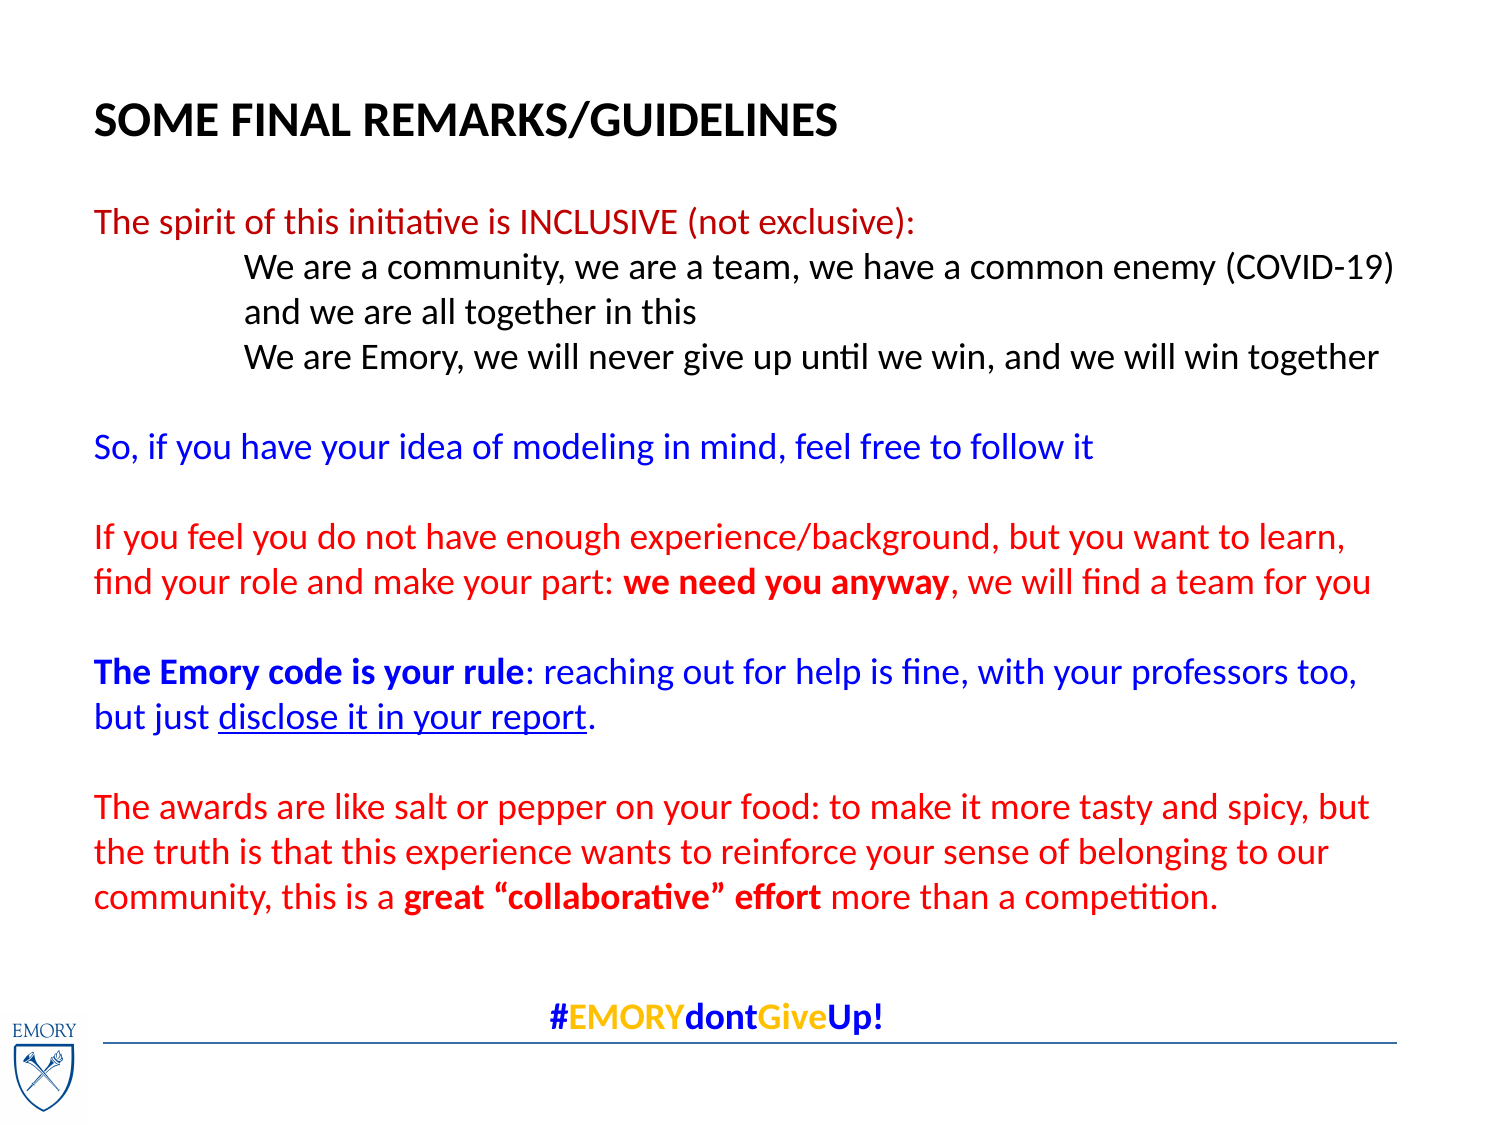

SOME FINAL REMARKS/GUIDELINES

The spirit of this initiative is INCLUSIVE (not exclusive):
	We are a community, we are a team, we have a common enemy (COVID-19) 	and we are all together in this
	We are Emory, we will never give up until we win, and we will win together

So, if you have your idea of modeling in mind, feel free to follow it

If you feel you do not have enough experience/background, but you want to learn, find your role and make your part: we need you anyway, we will find a team for you

The Emory code is your rule: reaching out for help is fine, with your professors too, but just disclose it in your report.

The awards are like salt or pepper on your food: to make it more tasty and spicy, but the truth is that this experience wants to reinforce your sense of belonging to our community, this is a great “collaborative” effort more than a competition.

#EMORYdontGiveUp!